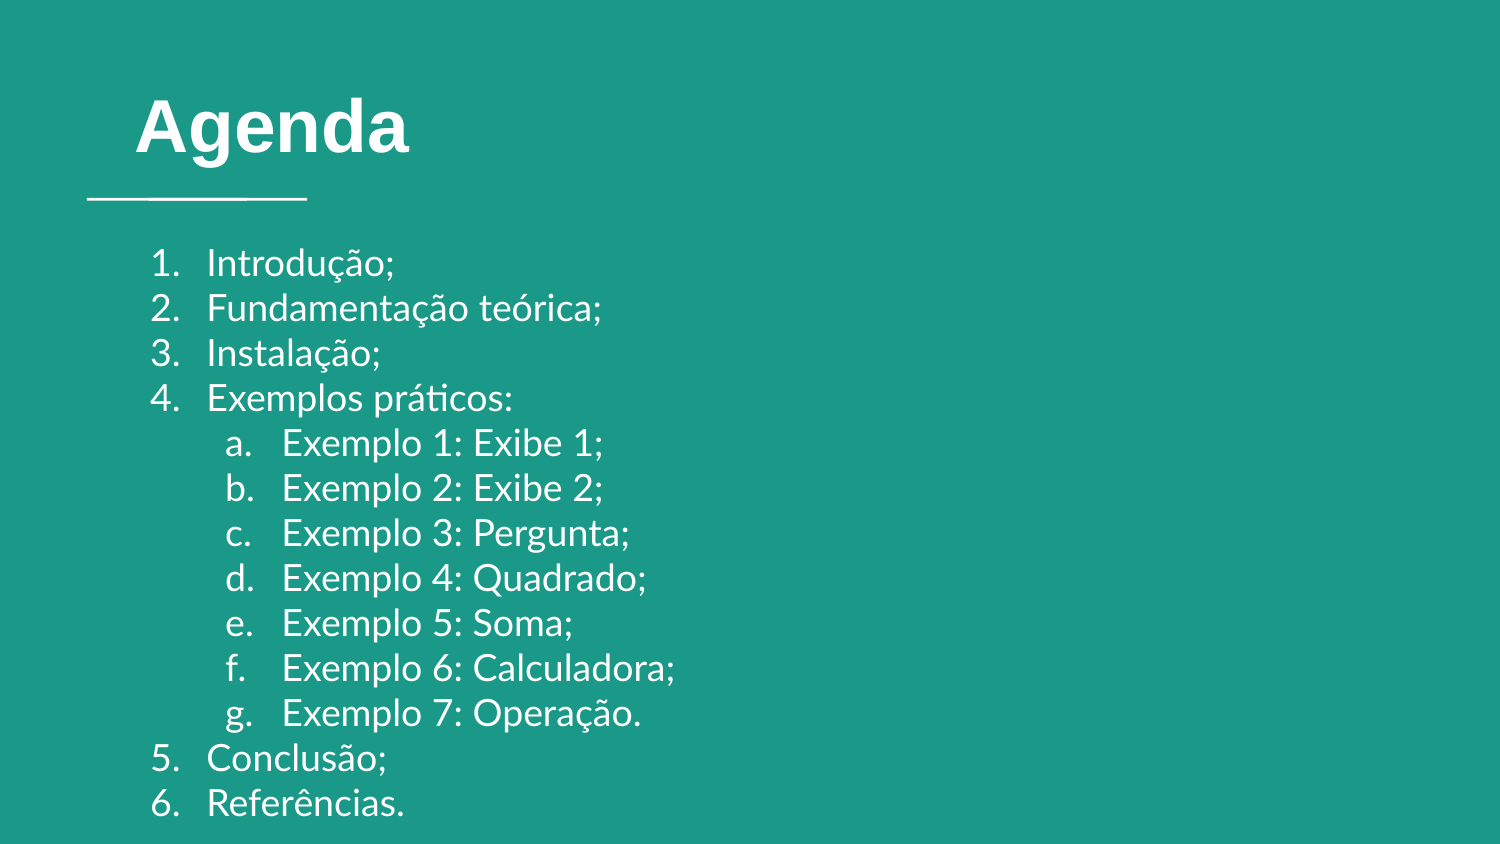

# Agenda
Introdução;
Fundamentação teórica;
Instalação;
Exemplos práticos:
Exemplo 1: Exibe 1;
Exemplo 2: Exibe 2;
Exemplo 3: Pergunta;
Exemplo 4: Quadrado;
Exemplo 5: Soma;
Exemplo 6: Calculadora;
Exemplo 7: Operação.
Conclusão;
Referências.